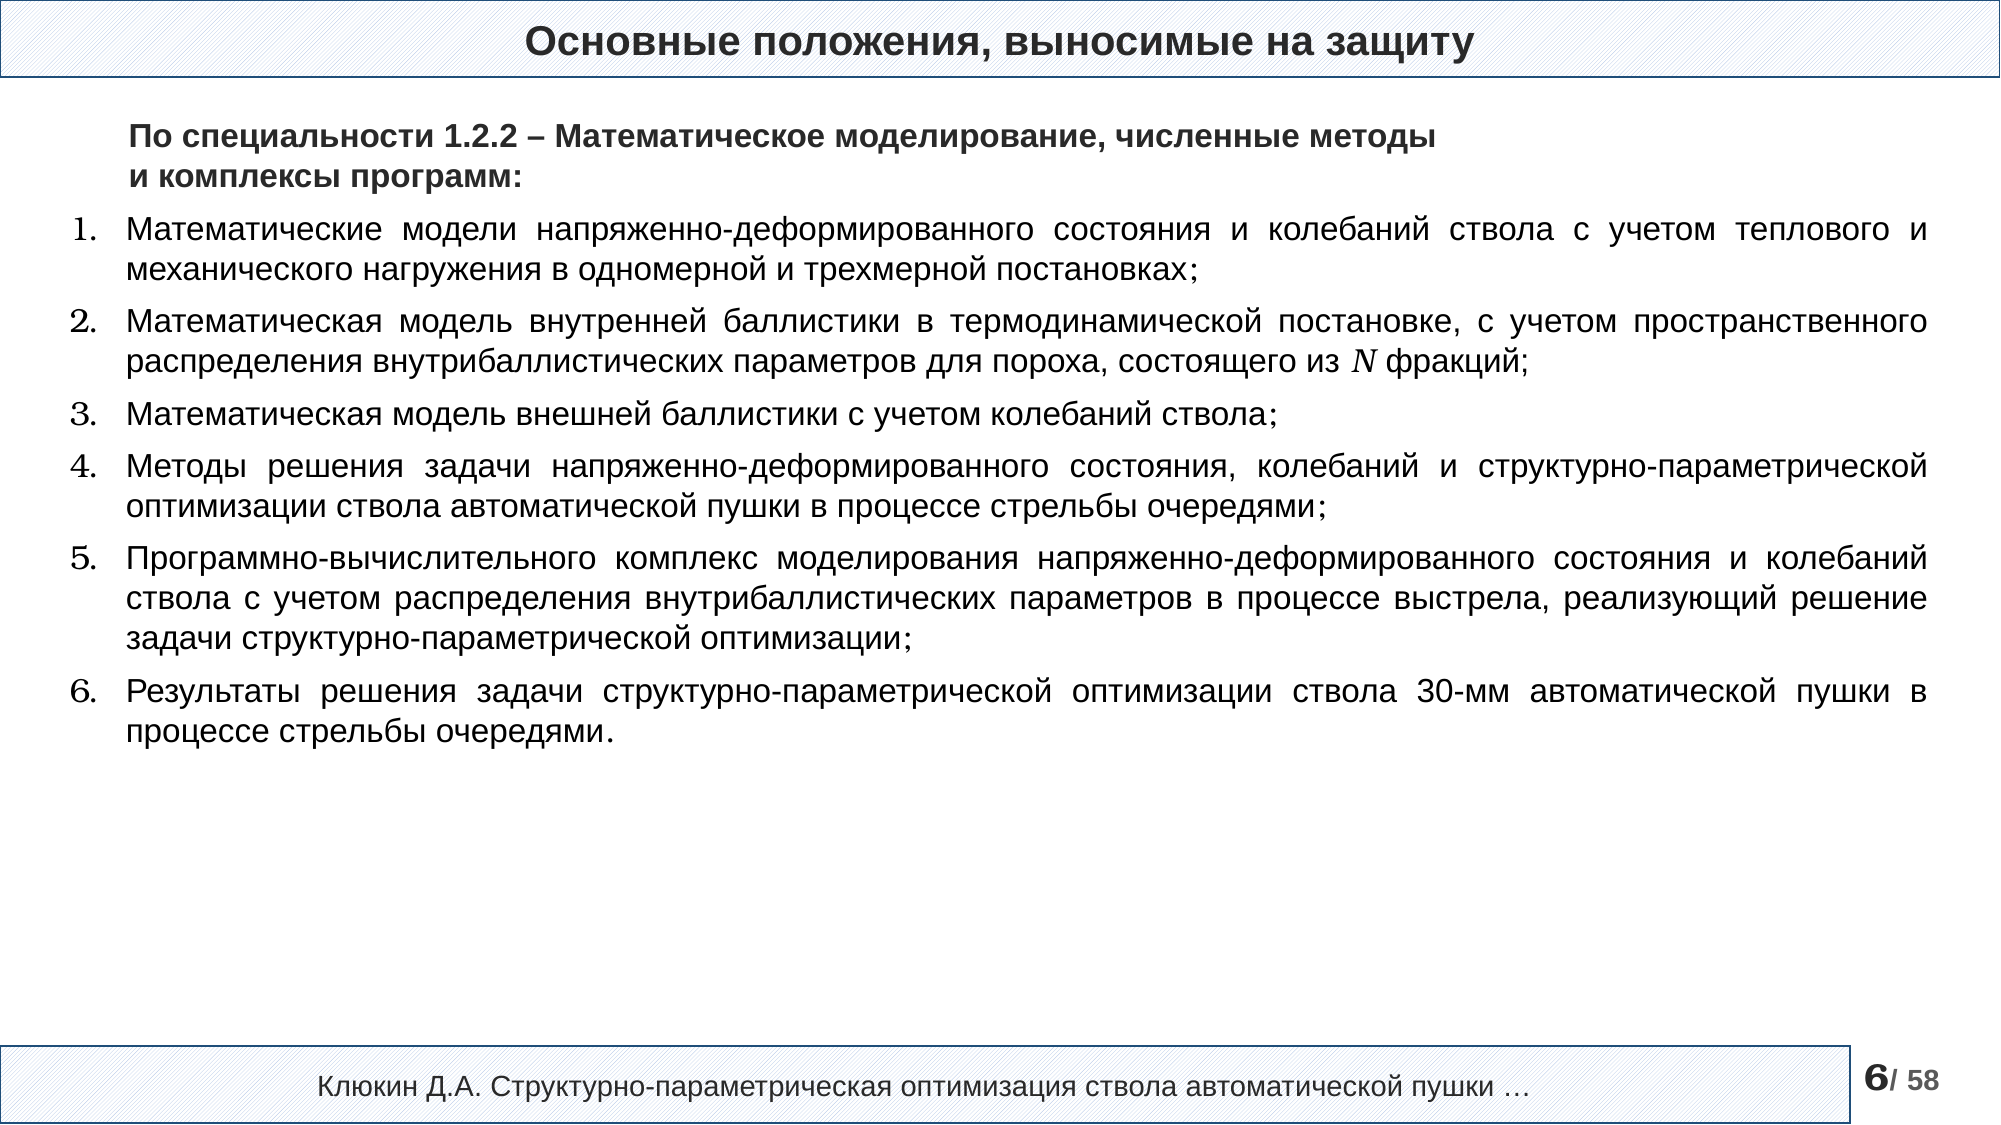

Основные положения, выносимые на защиту
По специальности 1.2.2 – Математическое моделирование, численные методы
и комплексы программ:
Математические модели напряженно-деформированного состояния и колебаний ствола с учетом теплового и механического нагружения в одномерной и трехмерной постановках;
Математическая модель внутренней баллистики в термодинамической постановке, с учетом пространственного распределения внутрибаллистических параметров для пороха, состоящего из N фракций;
Математическая модель внешней баллистики с учетом колебаний ствола;
Методы решения задачи напряженно-деформированного состояния, колебаний и структурно-параметрической оптимизации ствола автоматической пушки в процессе стрельбы очередями;
Программно-вычислительного комплекс моделирования напряженно-деформированного состояния и колебаний ствола с учетом распределения внутрибаллистических параметров в процессе выстрела, реализующий решение задачи структурно-параметрической оптимизации;
Результаты решения задачи структурно-параметрической оптимизации ствола 30-мм автоматической пушки в процессе стрельбы очередями.

Клюкин Д.А. Структурно-параметрическая оптимизация ствола автоматической пушки …
6/58